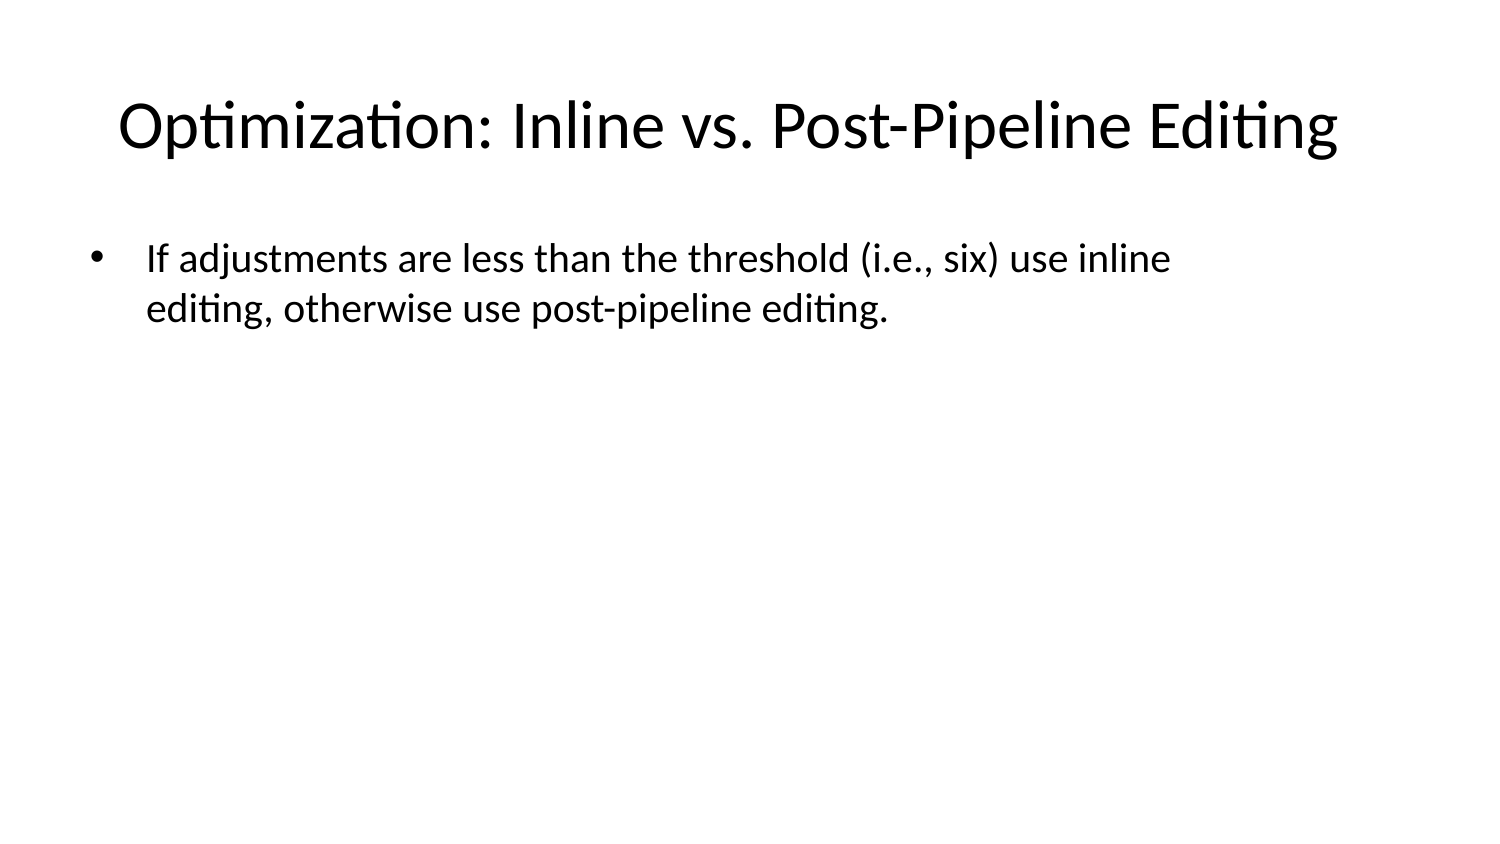

# Optimization: Inline vs. Post-Pipeline Editing
If adjustments are less than the threshold (i.e., six) use inline editing, otherwise use post-pipeline editing.